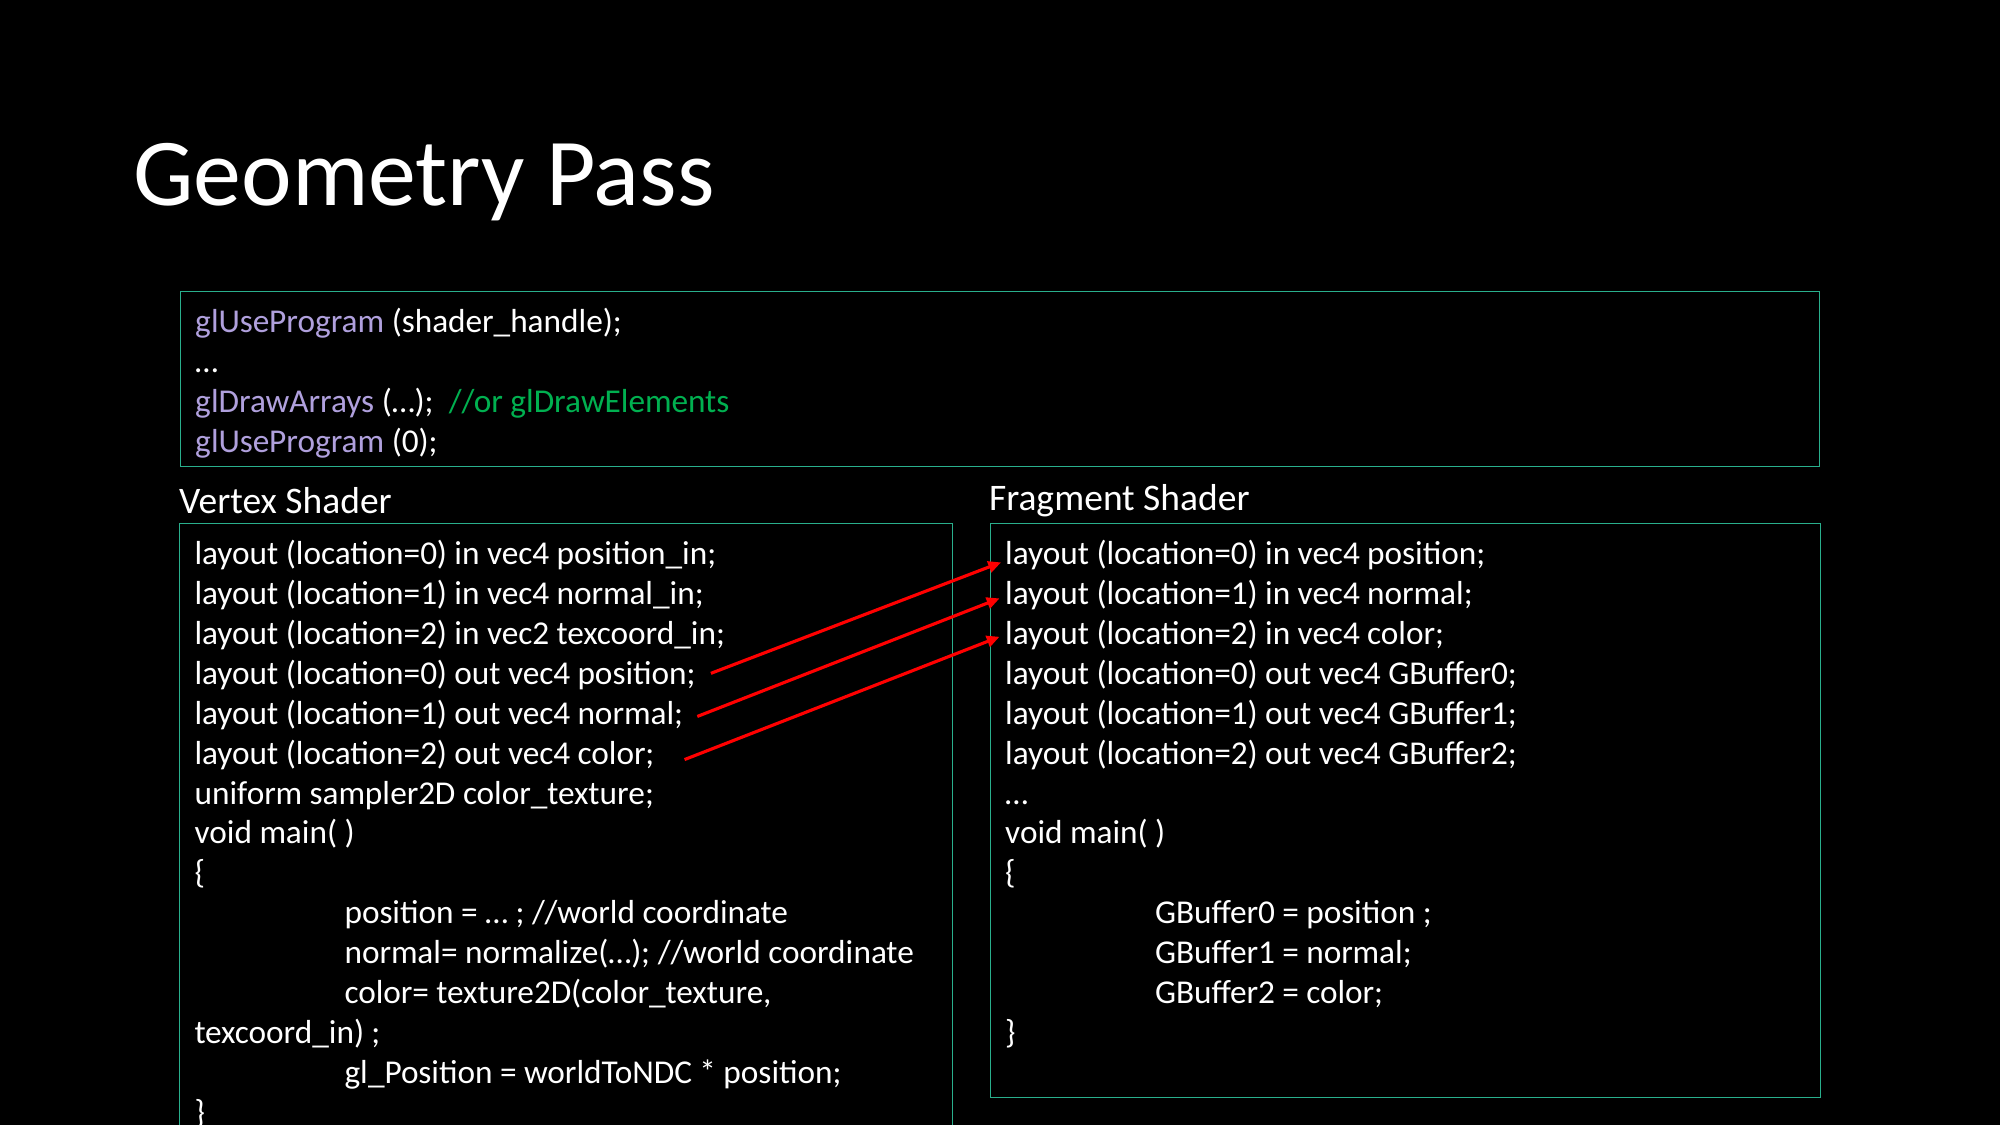

# Geometry Pass
glUseProgram (shader_handle);
…
glDrawArrays (…);  //or glDrawElements
glUseProgram (0);
Fragment Shader
Vertex Shader
layout (location=0) in vec4 position_in;
layout (location=1) in vec4 normal_in;
layout (location=2) in vec2 texcoord_in;
layout (location=0) out vec4 position;
layout (location=1) out vec4 normal;
layout (location=2) out vec4 color;
uniform sampler2D color_texture;
void main( )
{
	position = … ; //world coordinate
	normal= normalize(…); //world coordinate
	color= texture2D(color_texture, texcoord_in) ;
	gl_Position = worldToNDC * position;
}
layout (location=0) in vec4 position;
layout (location=1) in vec4 normal;
layout (location=2) in vec4 color;
layout (location=0) out vec4 GBuffer0;
layout (location=1) out vec4 GBuffer1;
layout (location=2) out vec4 GBuffer2;
…
void main( )
{
	GBuffer0 = position ;
	GBuffer1 = normal;
	GBuffer2 = color;
}